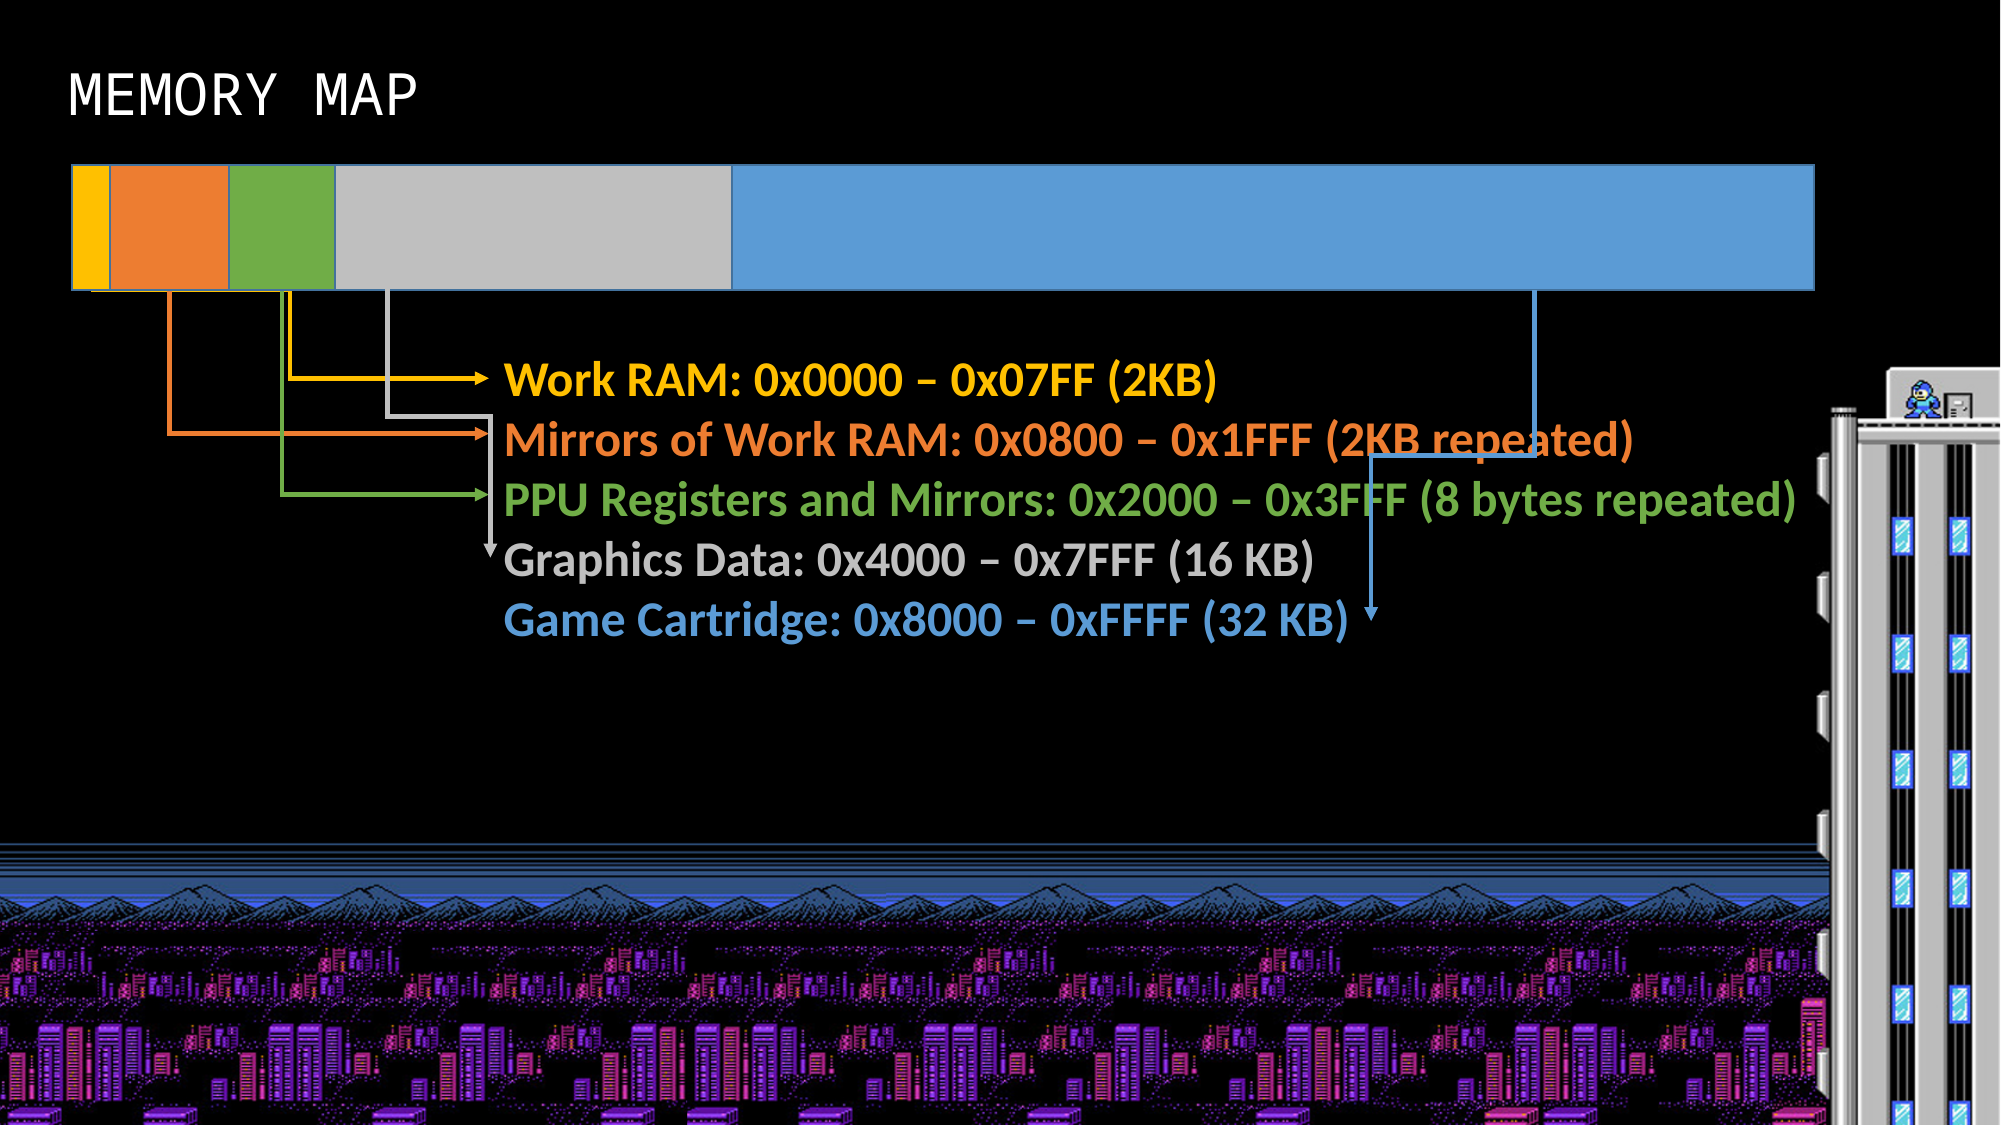

MEMORY MAP

Work RAM: 0x0000 – 0x07FF (2KB)
Mirrors of Work RAM: 0x0800 – 0x1FFF (2KB repeated)
PPU Registers and Mirrors: 0x2000 – 0x3FFF (8 bytes repeated)
Graphics Data: 0x4000 – 0x7FFF (16 KB)
Game Cartridge: 0x8000 – 0xFFFF (32 KB)